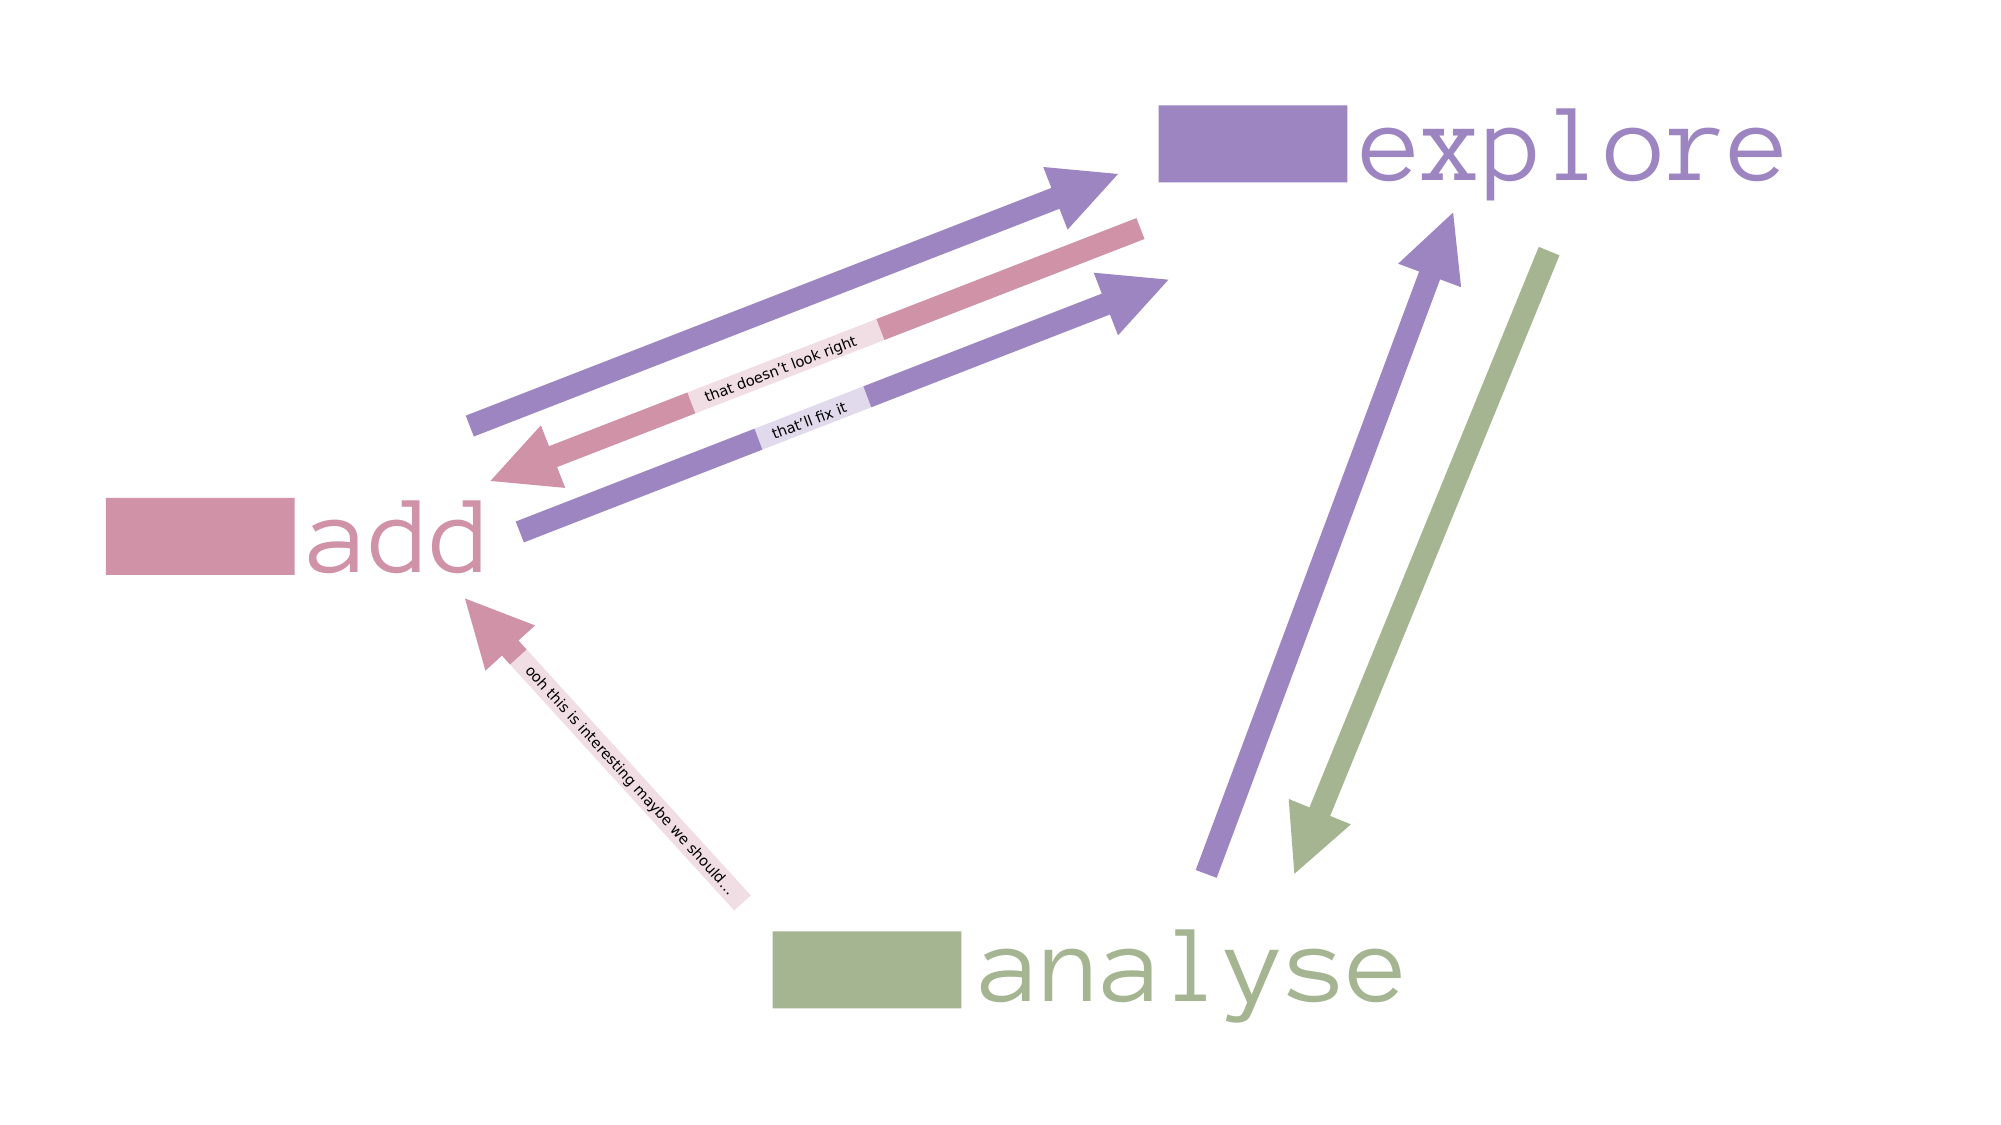

explore

that doesn’t look right
that’ll fix it
add

ooh this is interesting maybe we should…
analyse